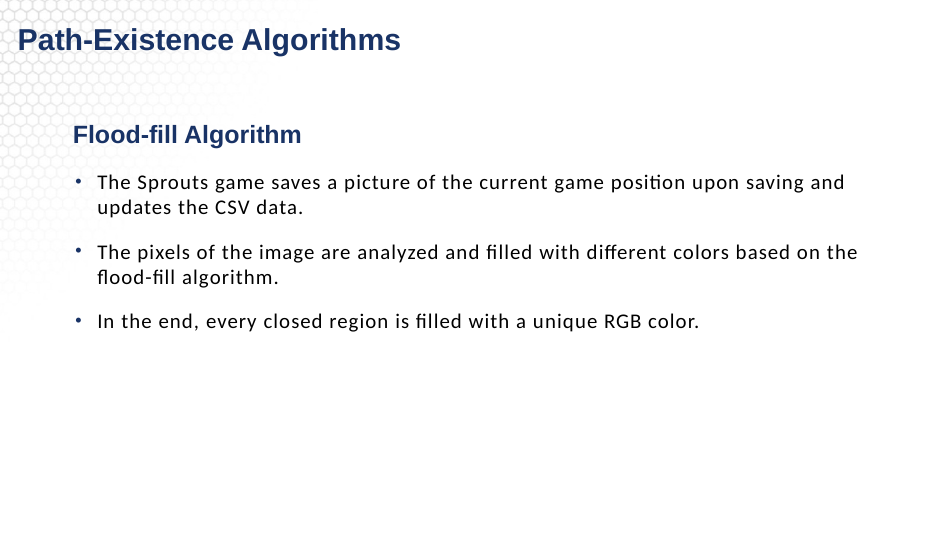

# Path-Existence Algorithms
  Flood-fill Algorithm
The Sprouts game saves a picture of the current game position upon saving and updates the CSV data.
The pixels of the image are analyzed and filled with different colors based on the flood-fill algorithm.
In the end, every closed region is filled with a unique RGB color.